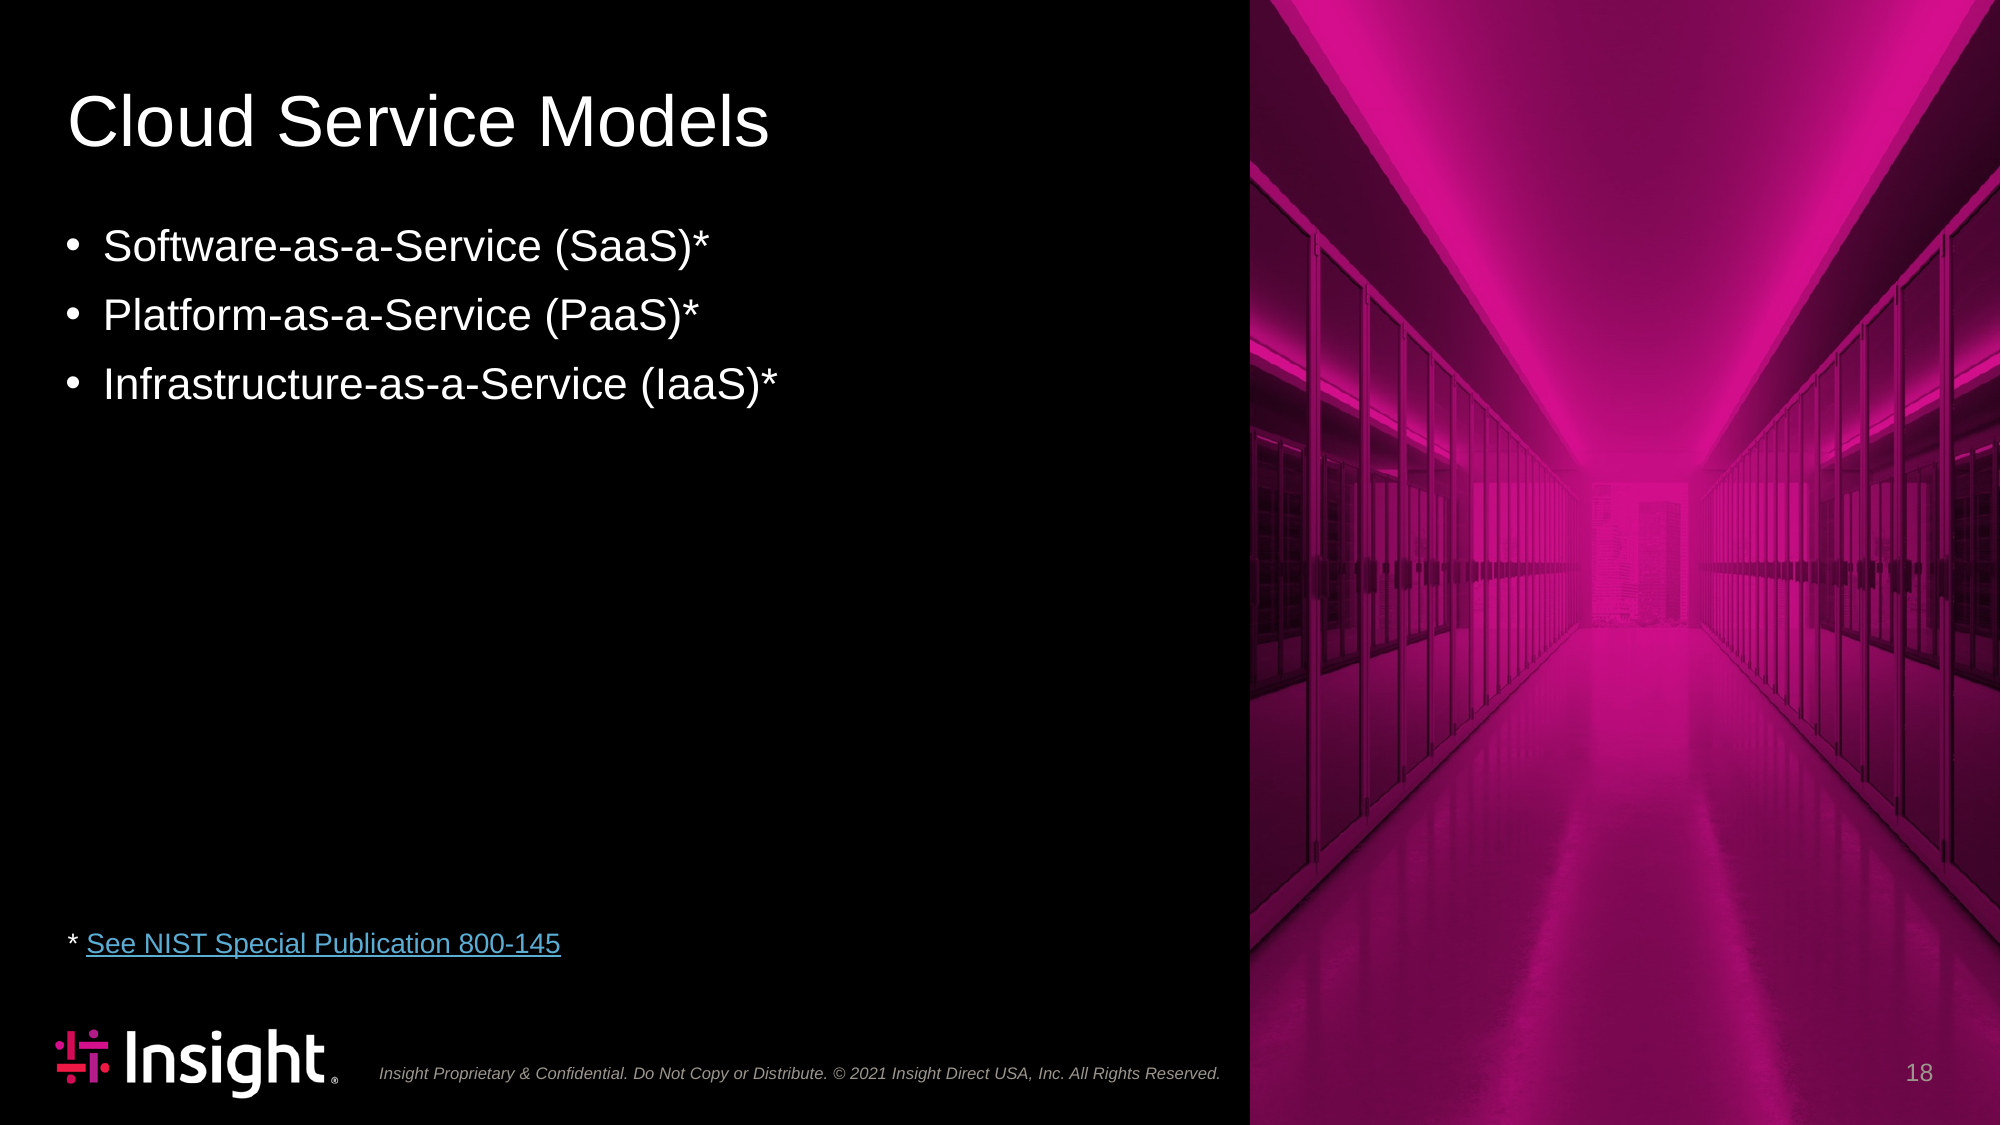

# Cloud Service Models
Software-as-a-Service (SaaS)*
Platform-as-a-Service (PaaS)*
Infrastructure-as-a-Service (IaaS)*
* See NIST Special Publication 800-145